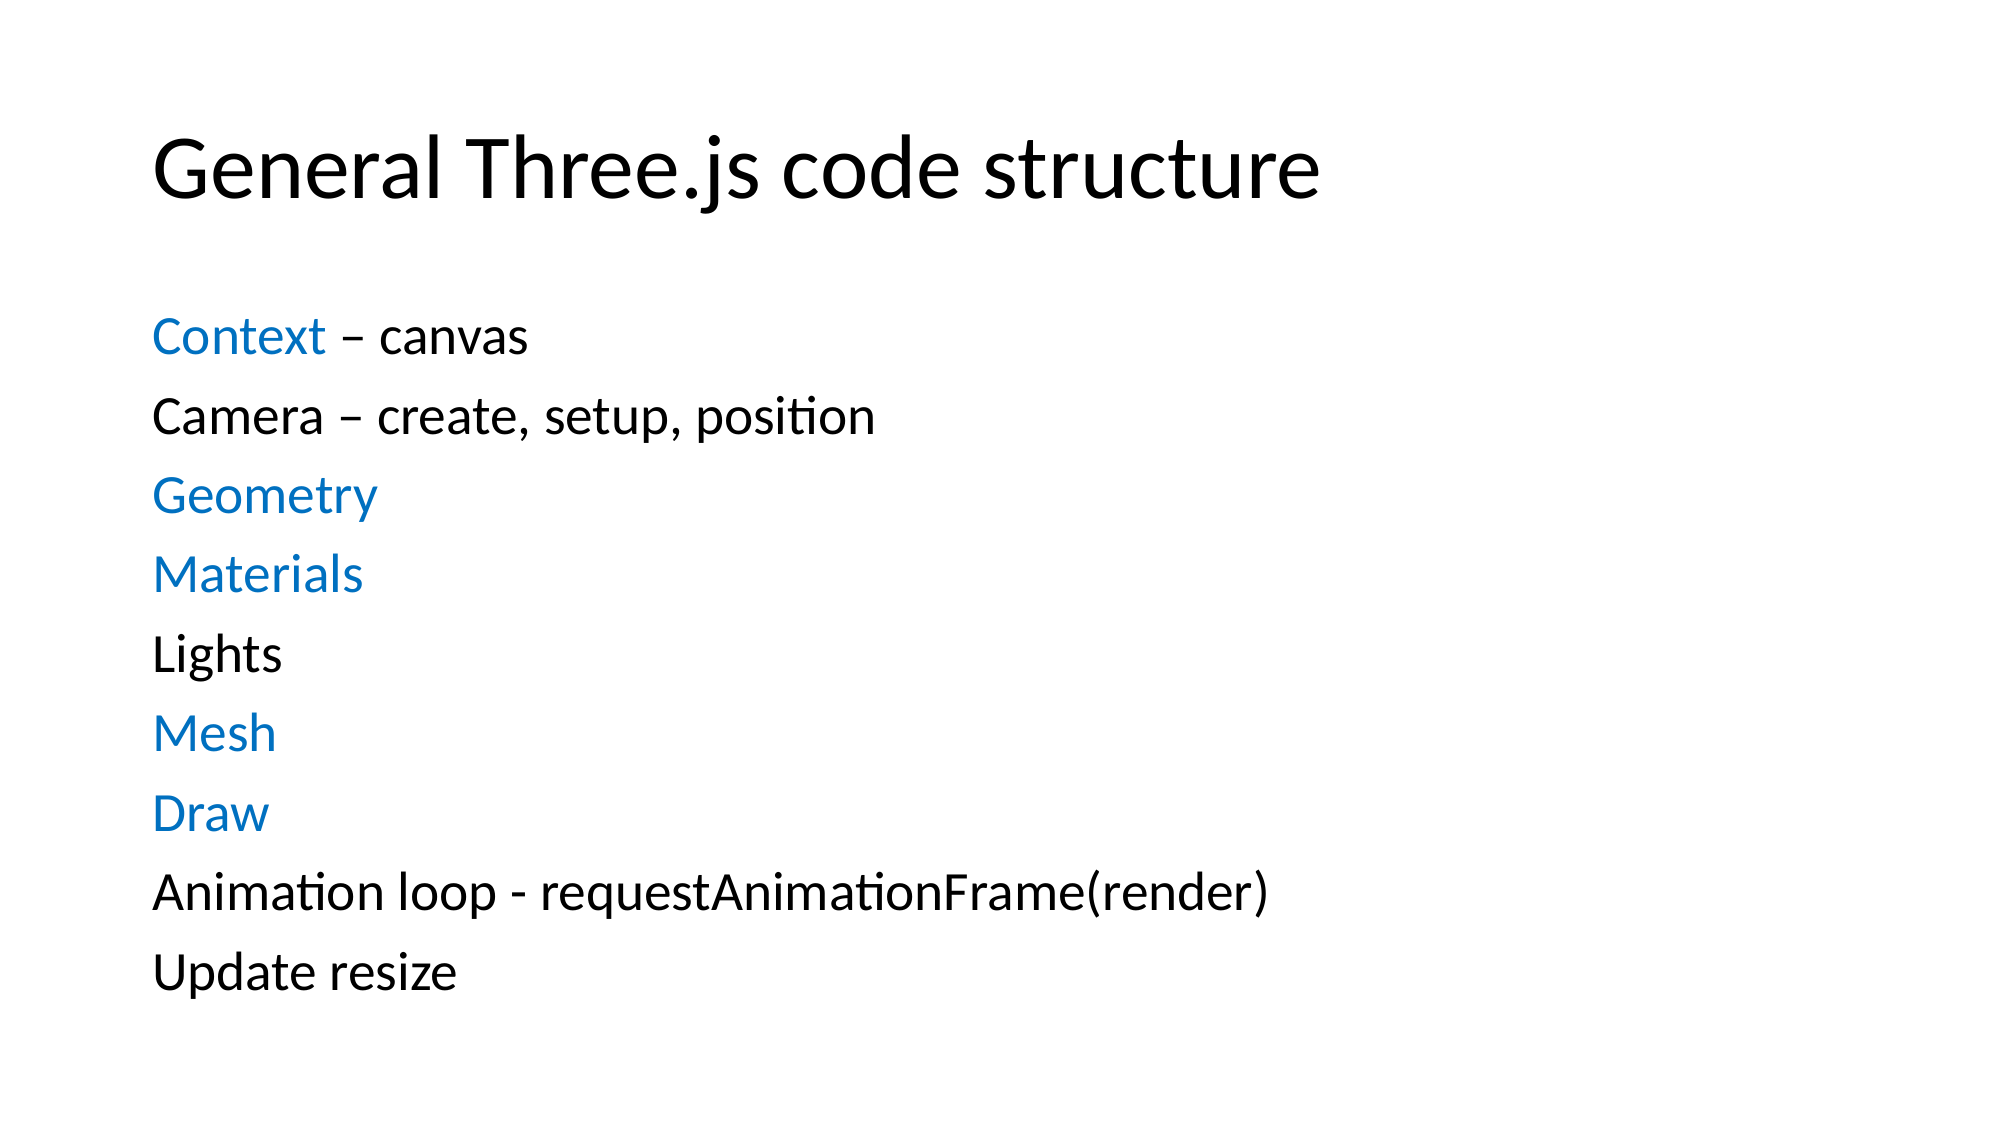

# General Three.js code structure
Context – canvas
Camera – create, setup, position
Geometry
Materials
Lights
Mesh
Draw
Animation loop - requestAnimationFrame(render)
Update resize